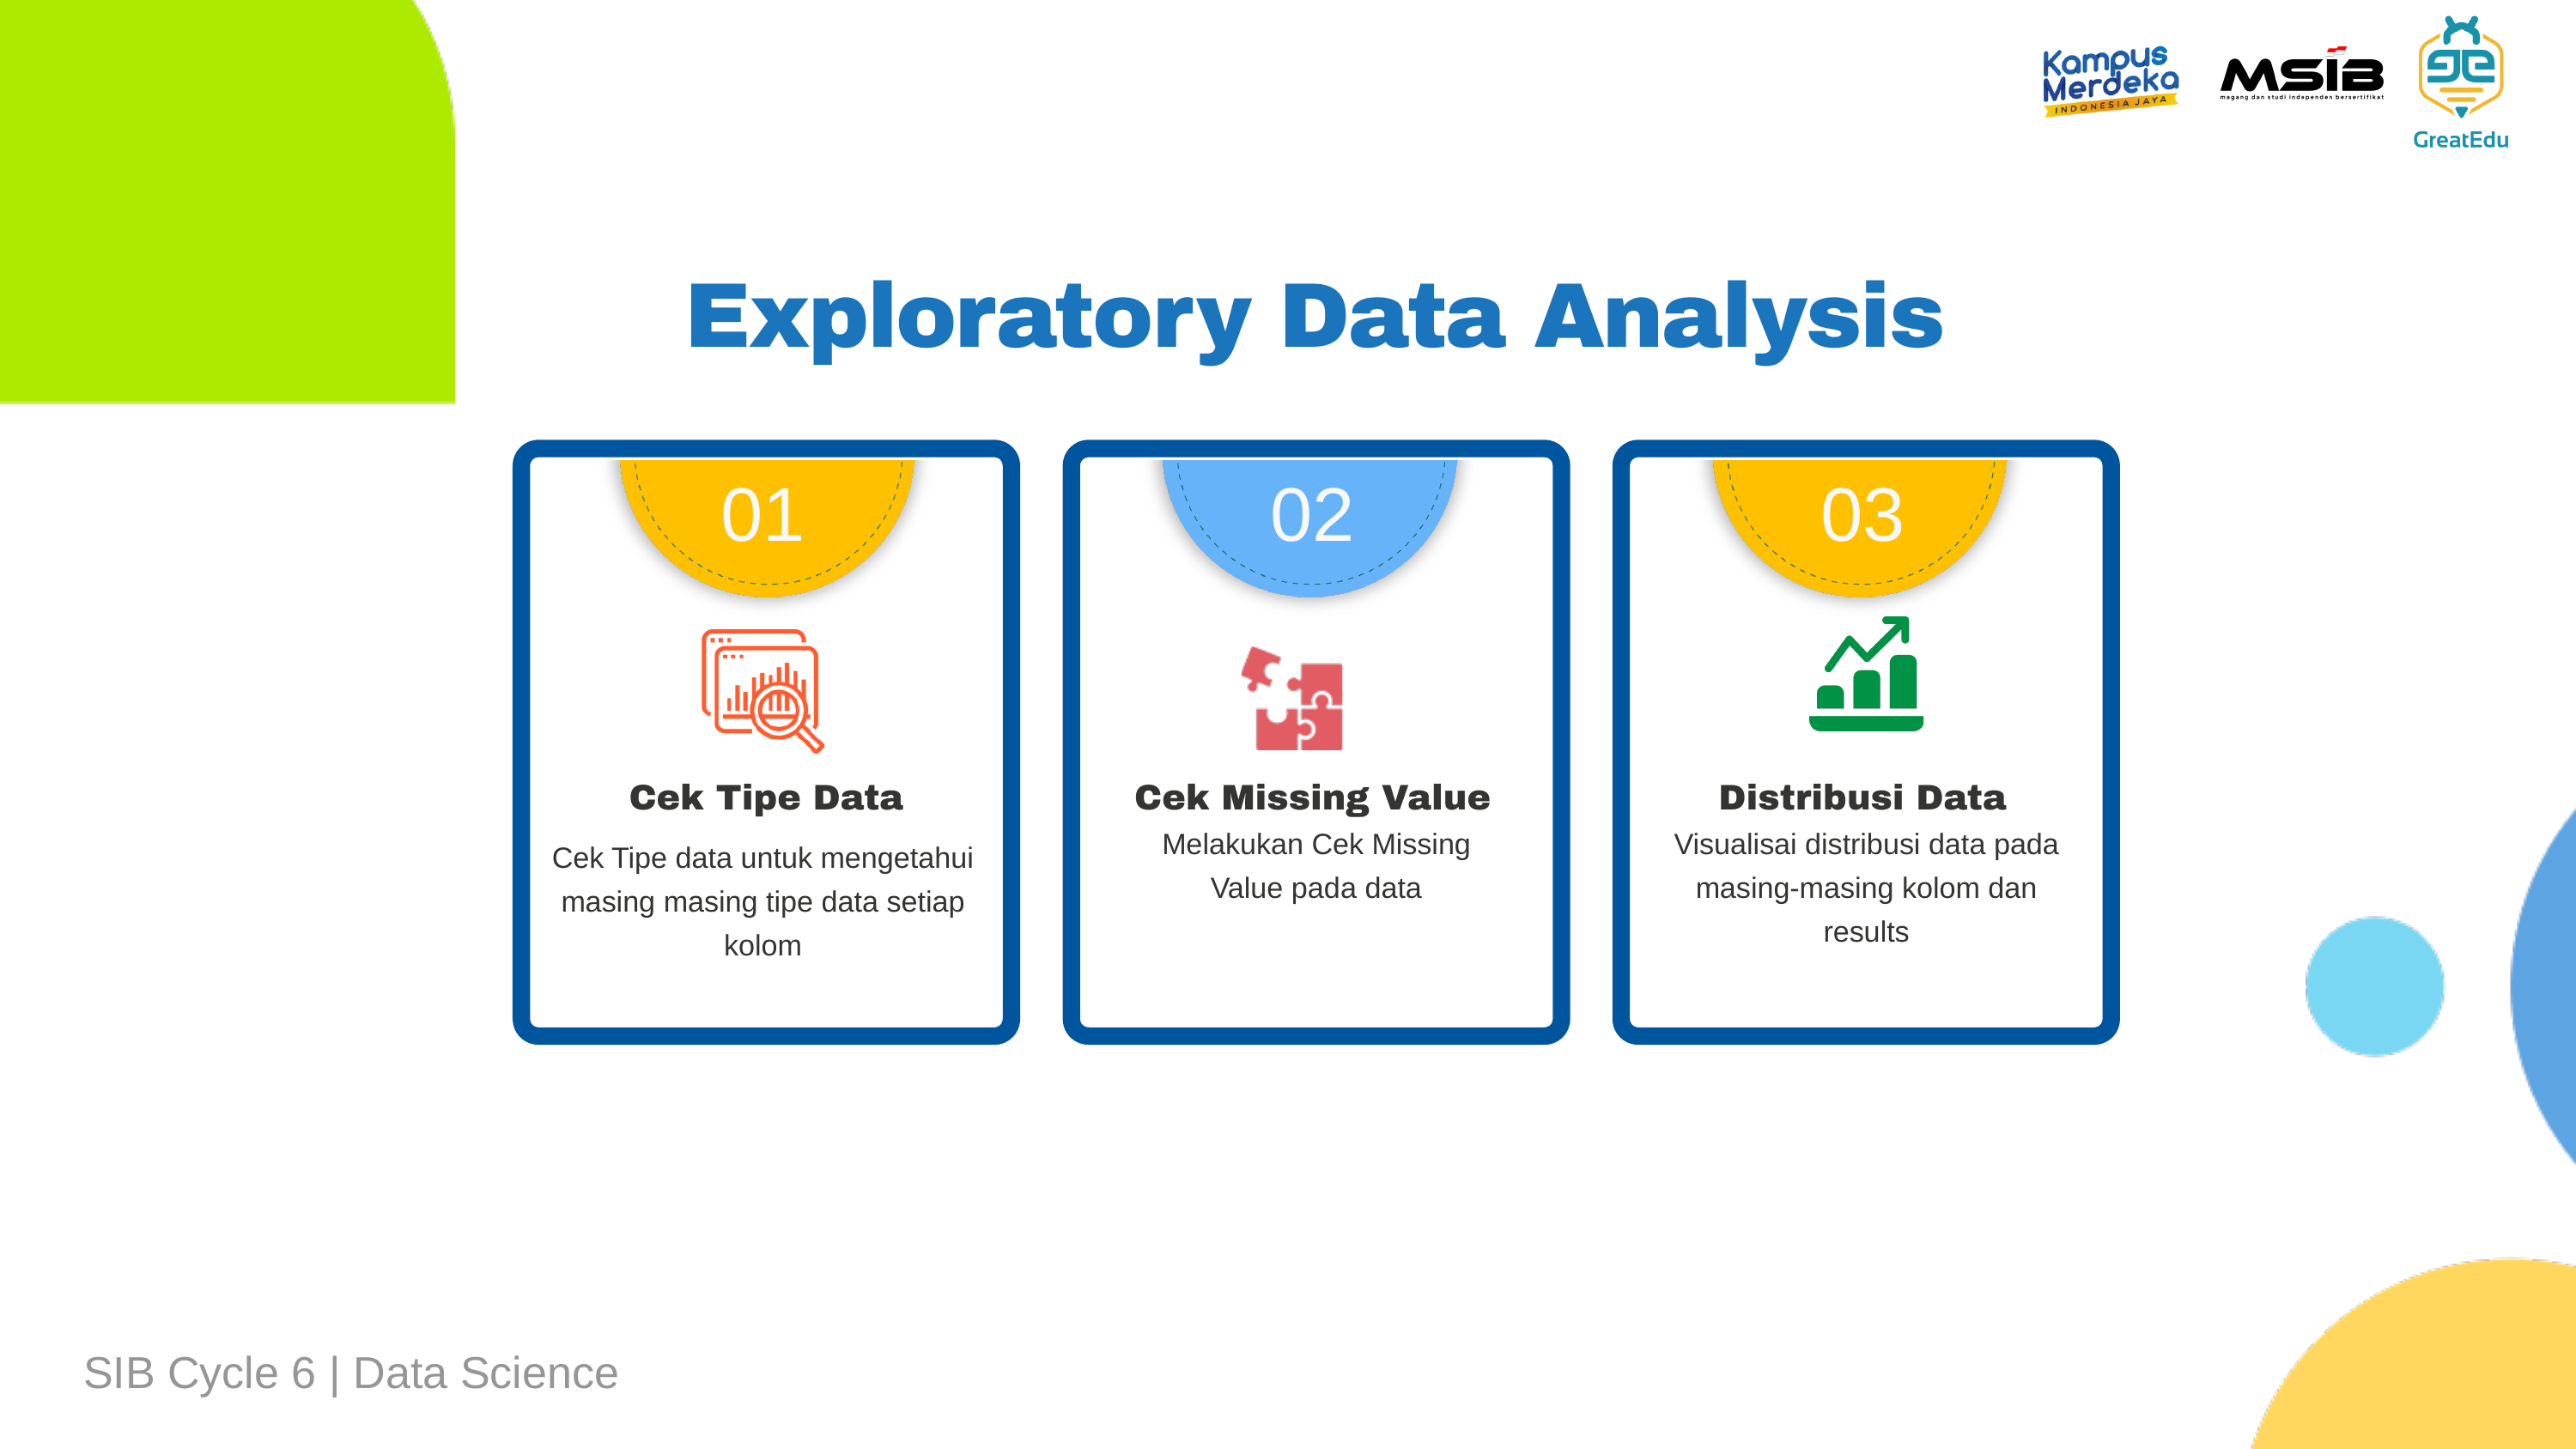

Exploratory Data Analysis

01
02
03

Cek Tipe Data
Cek Missing Value
Distribusi Data
Visualisai distribusi data pada masing-masing kolom dan results
Melakukan Cek Missing Value pada data
Cek Tipe data untuk mengetahui masing masing tipe data setiap kolom
SIB Cycle 6 | Data Science